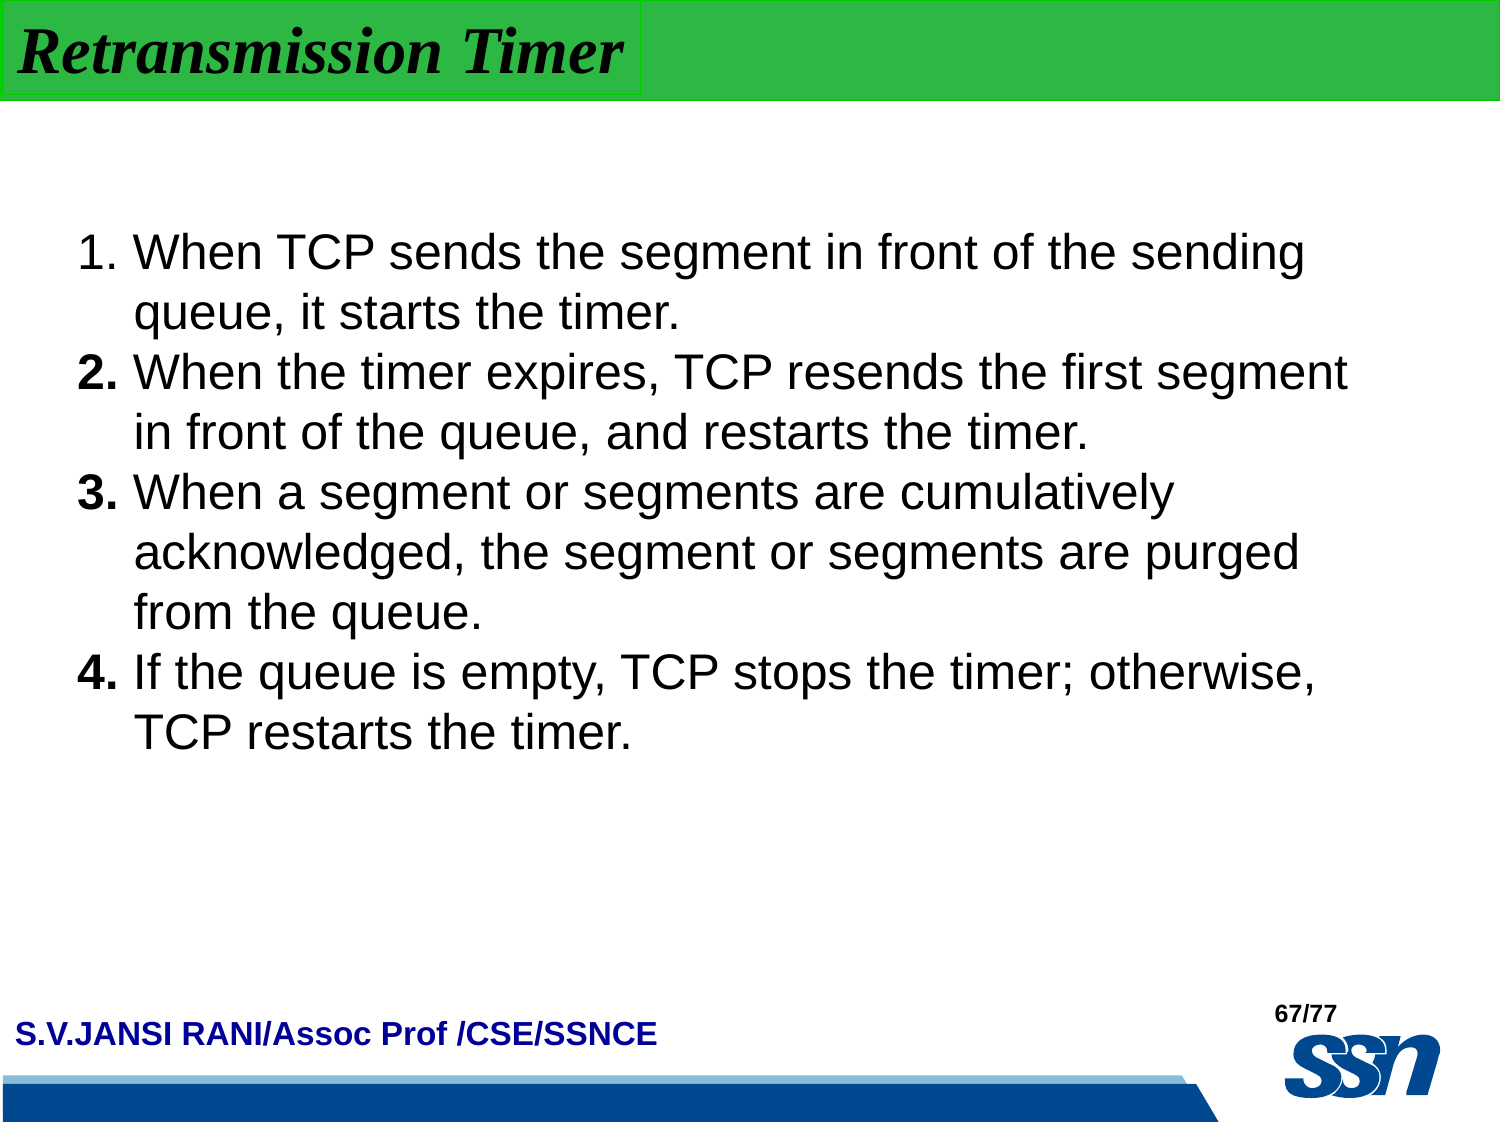

Retransmission Timer
1. When TCP sends the segment in front of the sending queue, it starts the timer.
2. When the timer expires, TCP resends the first segment in front of the queue, and restarts the timer.
3. When a segment or segments are cumulatively acknowledged, the segment or segments are purged from the queue.
4. If the queue is empty, TCP stops the timer; otherwise, TCP restarts the timer.